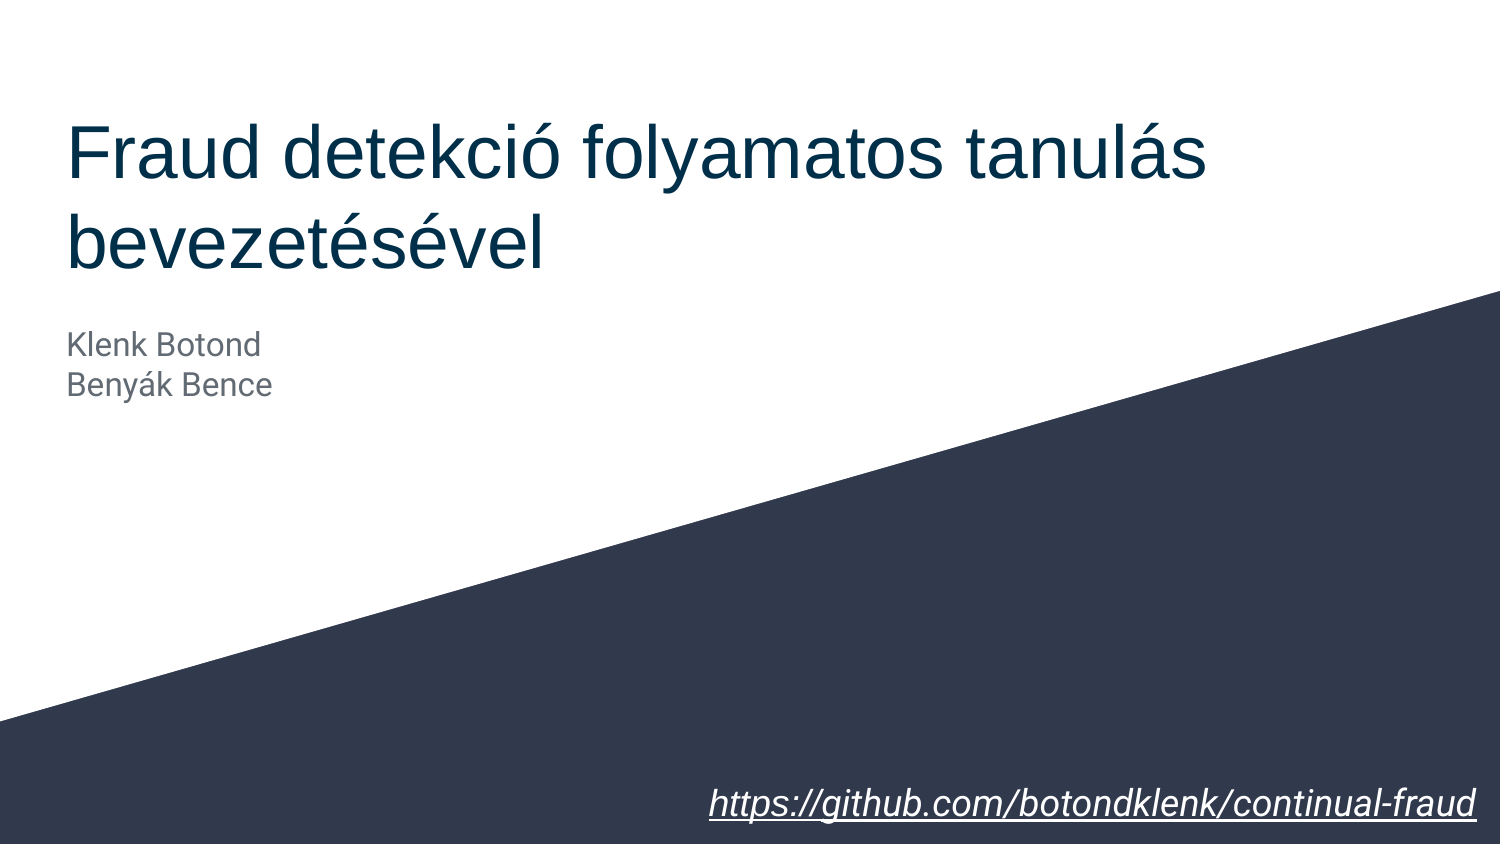

# Fraud detekció folyamatos tanulás bevezetésével
Klenk Botond
Benyák Bence
https://github.com/botondklenk/continual-fraud